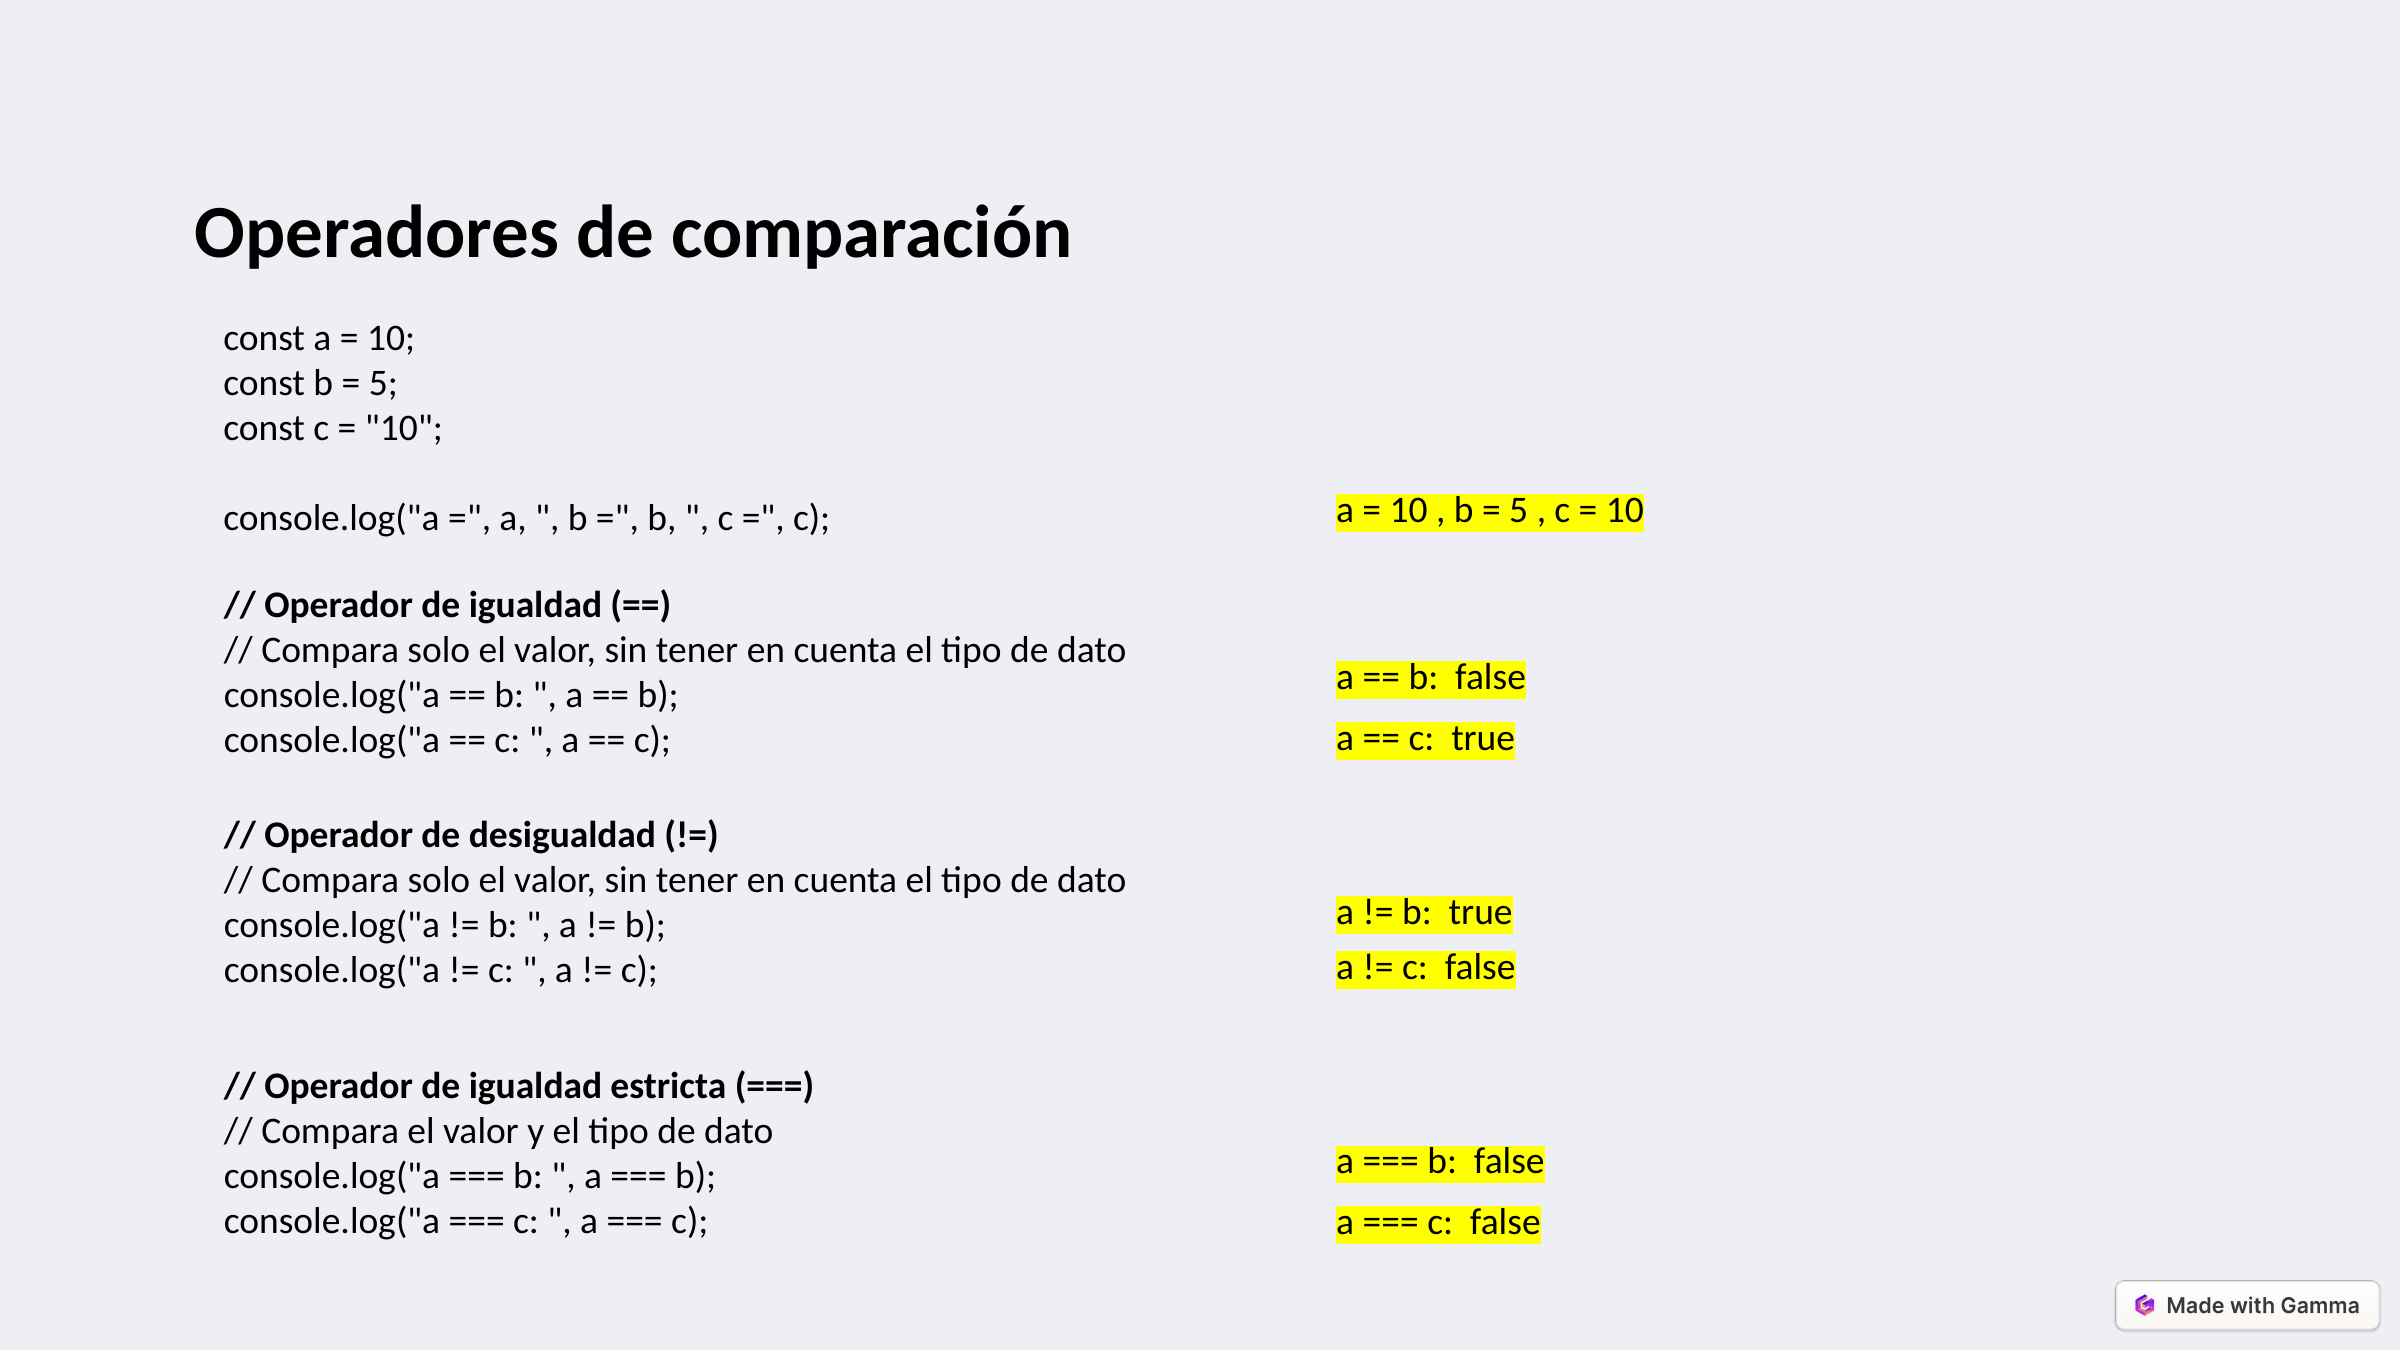

Operadores de comparación
const a = 10;
const b = 5;
const c = "10";

console.log("a =", a, ", b =", b, ", c =", c);
a = 10 , b = 5 , c = 10
// Operador de igualdad (==)
// Compara solo el valor, sin tener en cuenta el tipo de dato
console.log("a == b: ", a == b);
console.log("a == c: ", a == c);
a == b:  false
a == c:  true
// Operador de desigualdad (!=)
// Compara solo el valor, sin tener en cuenta el tipo de dato
console.log("a != b: ", a != b);
console.log("a != c: ", a != c);
a != b:  true
a != c:  false
// Operador de igualdad estricta (===)
// Compara el valor y el tipo de dato
console.log("a === b: ", a === b);
console.log("a === c: ", a === c);
a === b:  false
a === c:  false